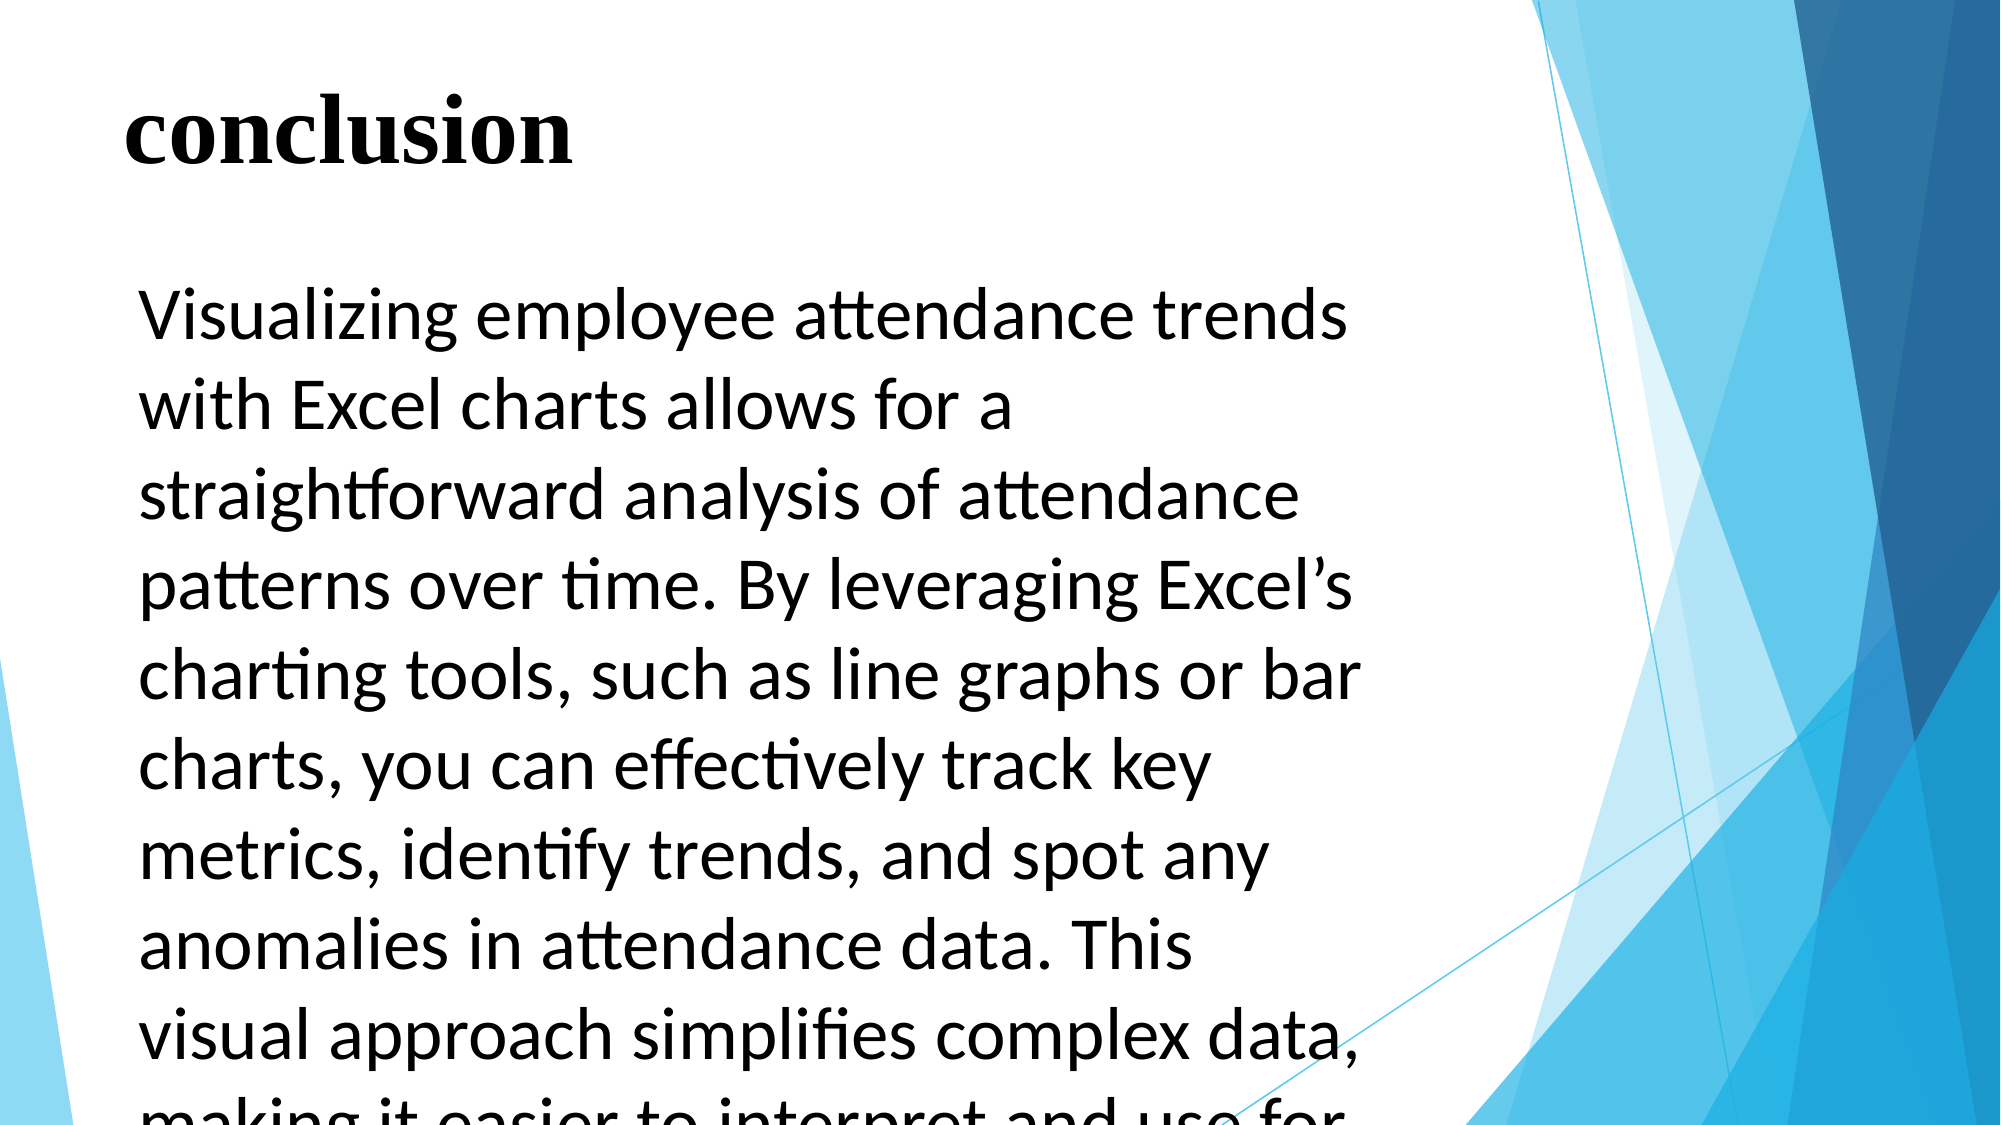

# conclusion
Visualizing employee attendance trends with Excel charts allows for a straightforward analysis of attendance patterns over time. By leveraging Excel’s charting tools, such as line graphs or bar charts, you can effectively track key metrics, identify trends, and spot any anomalies in attendance data. This visual approach simplifies complex data, making it easier to interpret and use for informed decision-making. Consequently, it enhances workforce management by providing clear insights into attendance behaviors and helping forecast future staffing needs.